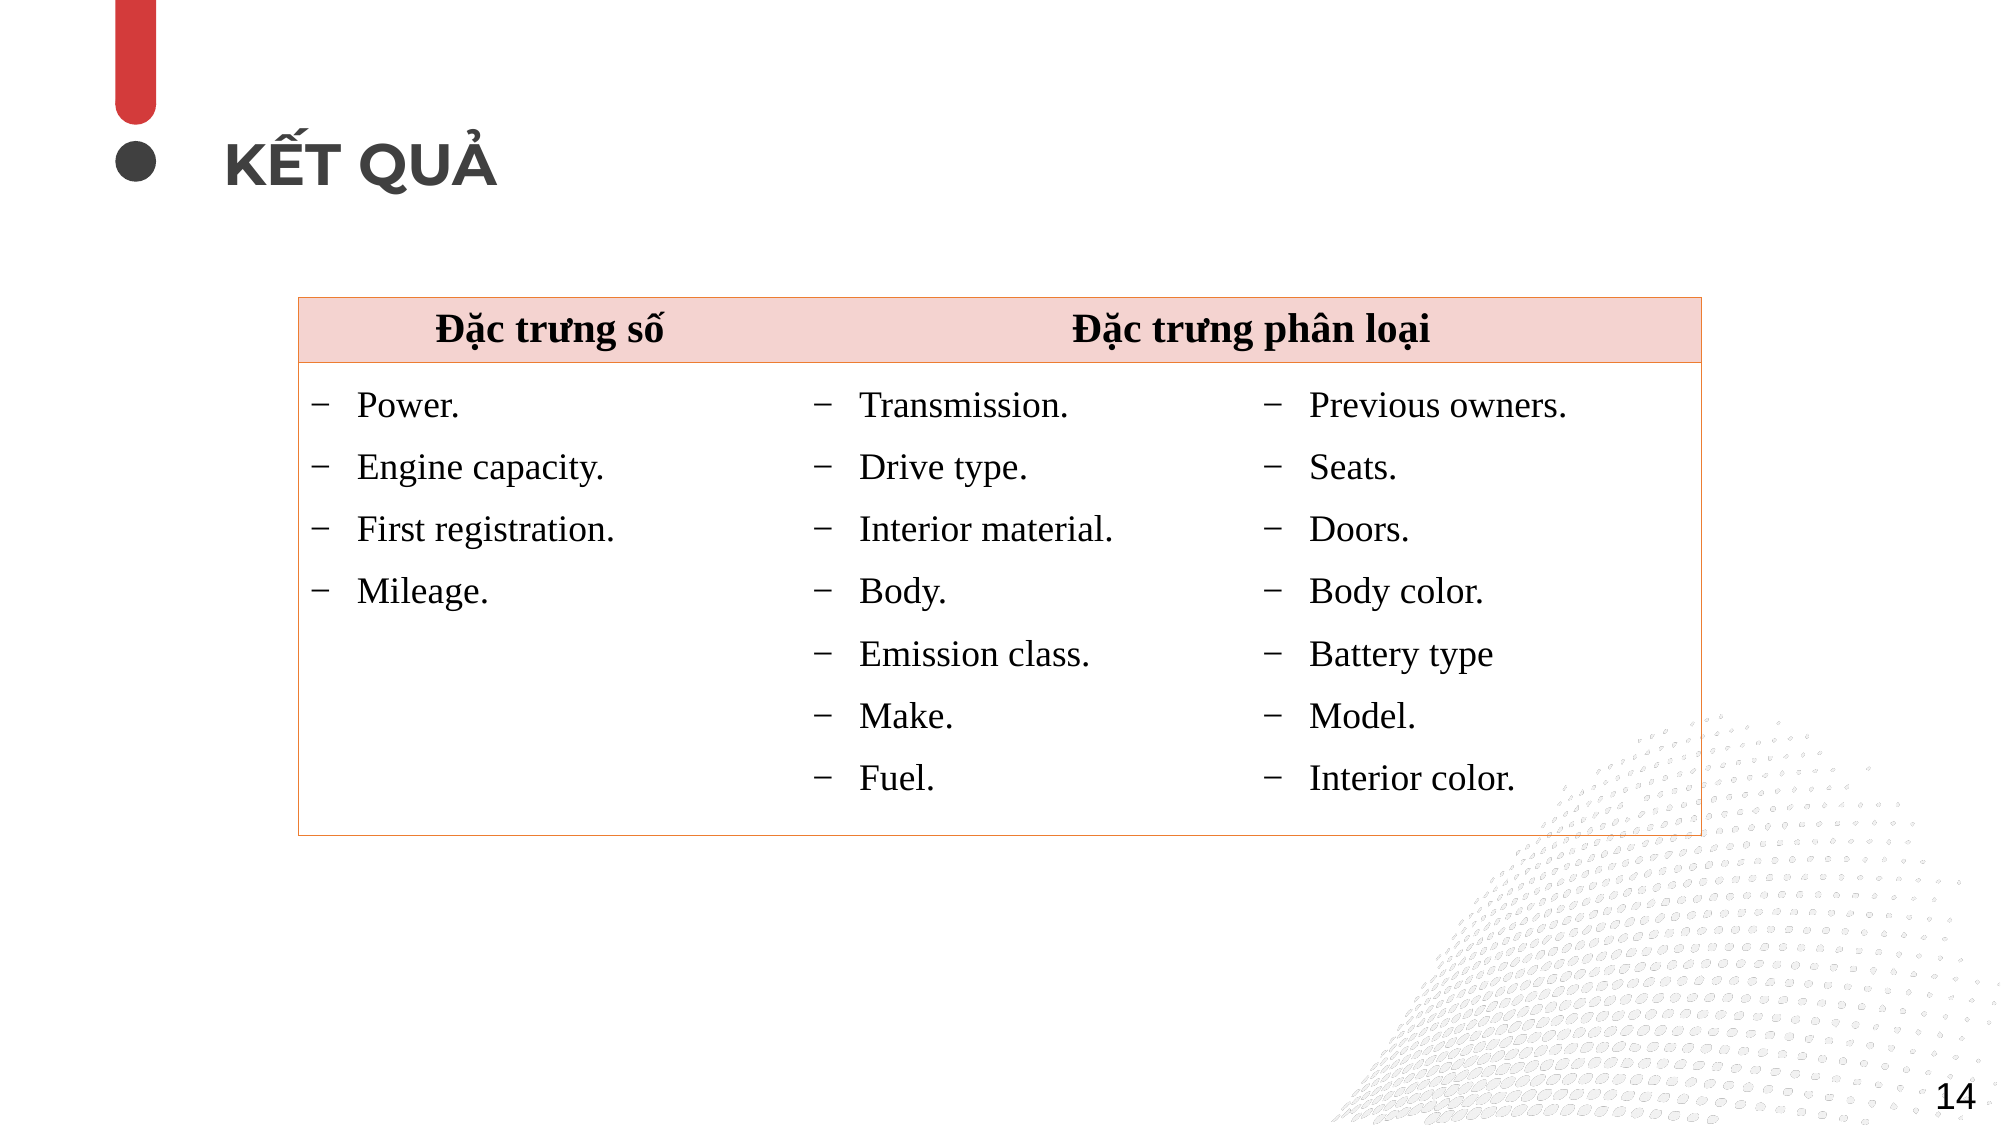

KẾT QUẢ
| Đặc trưng số | Đặc trưng phân loại |  |
| --- | --- | --- |
| Power. Engine capacity. First registration. Mileage. | Transmission. Drive type. Interior material. Body. Emission class. Make. Fuel. | Previous owners. Seats. Doors. Body color. Battery type Model. Interior color. |
14